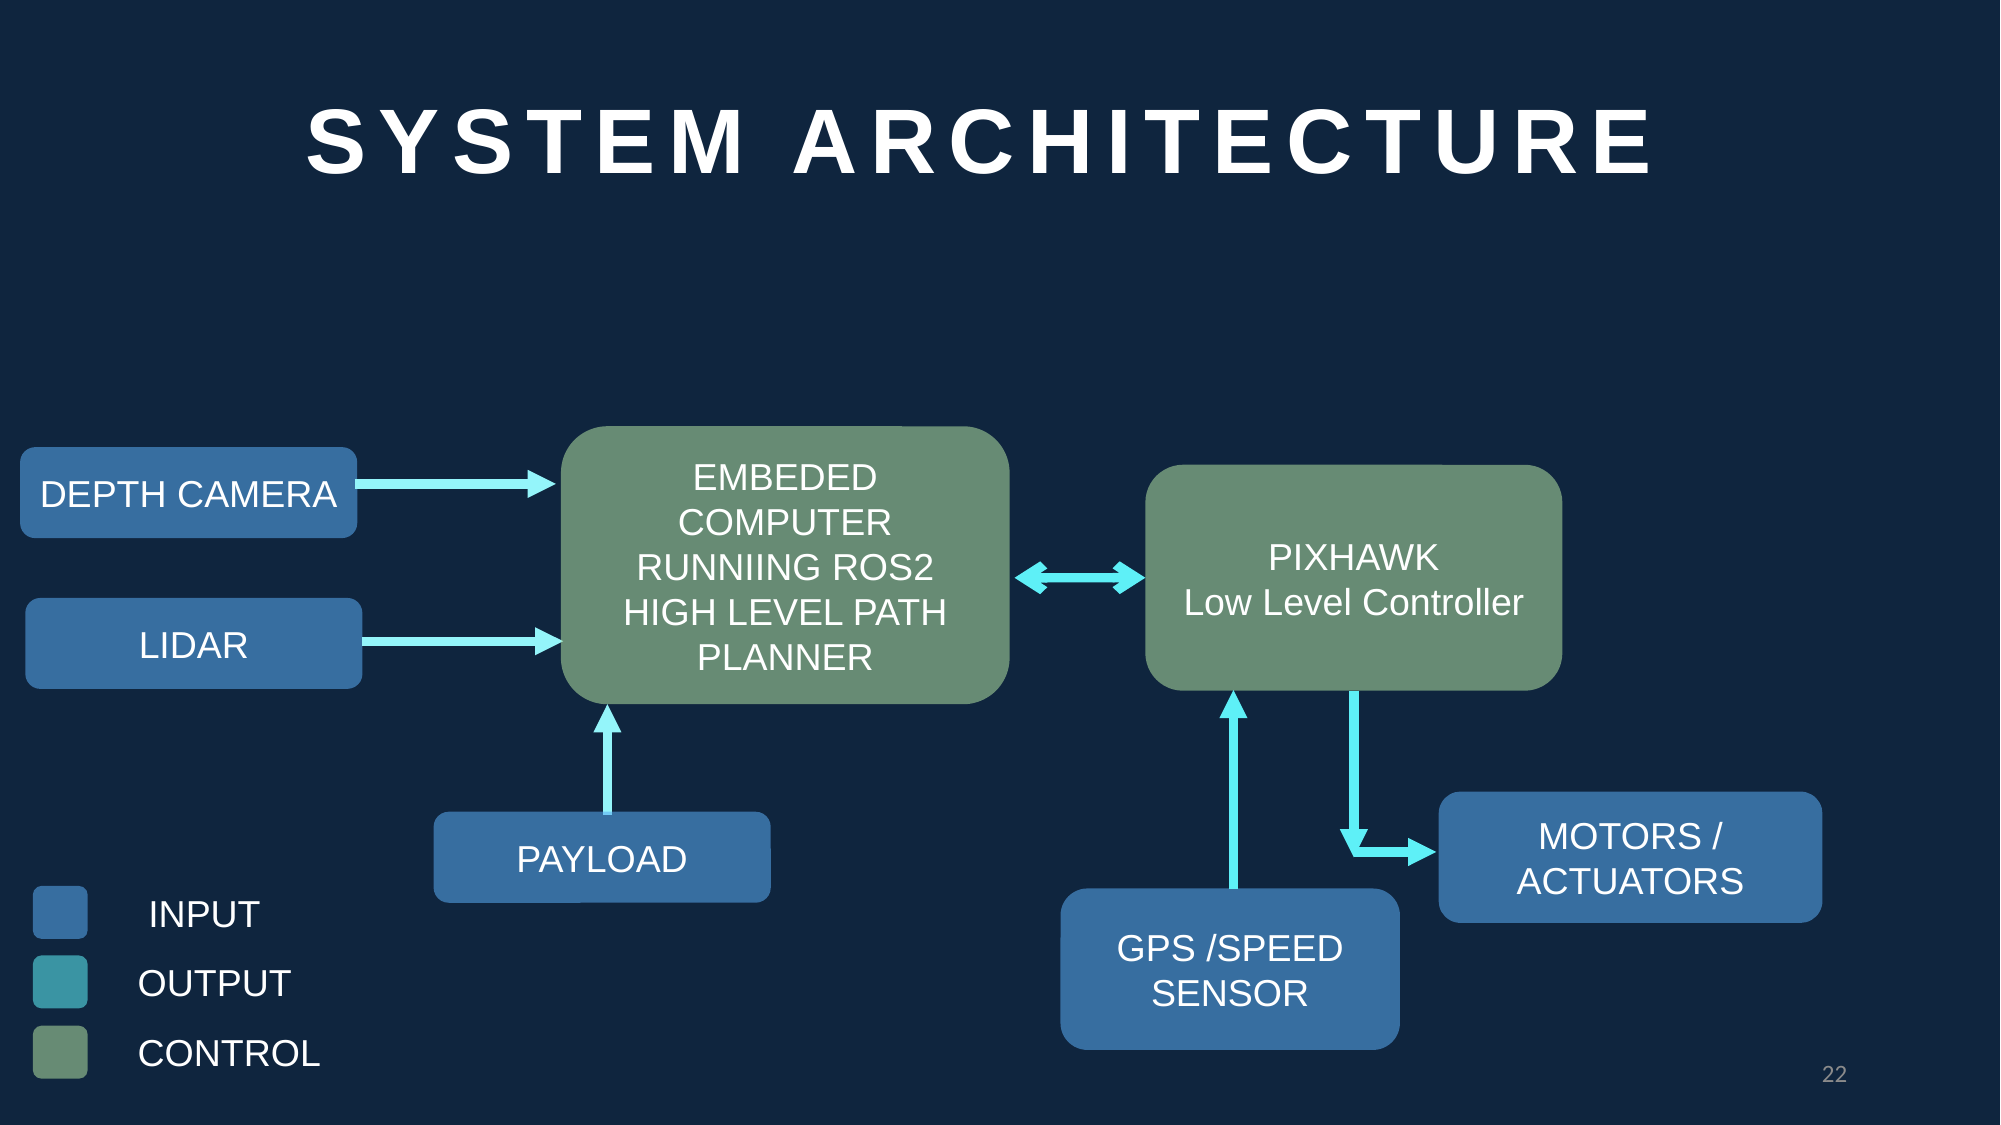

SYSTEM ARCHITECTURE

EMBEDED COMPUTER
RUNNIING ROS2
HIGH LEVEL PATH PLANNER
DEPTH CAMERA
PIXHAWK
Low Level Controller
LIDAR
MOTORS / ACTUATORS
PAYLOAD
| INPUT |
| --- |
| OUTPUT |
| CONTROL |

GPS /SPEED SENSOR

22